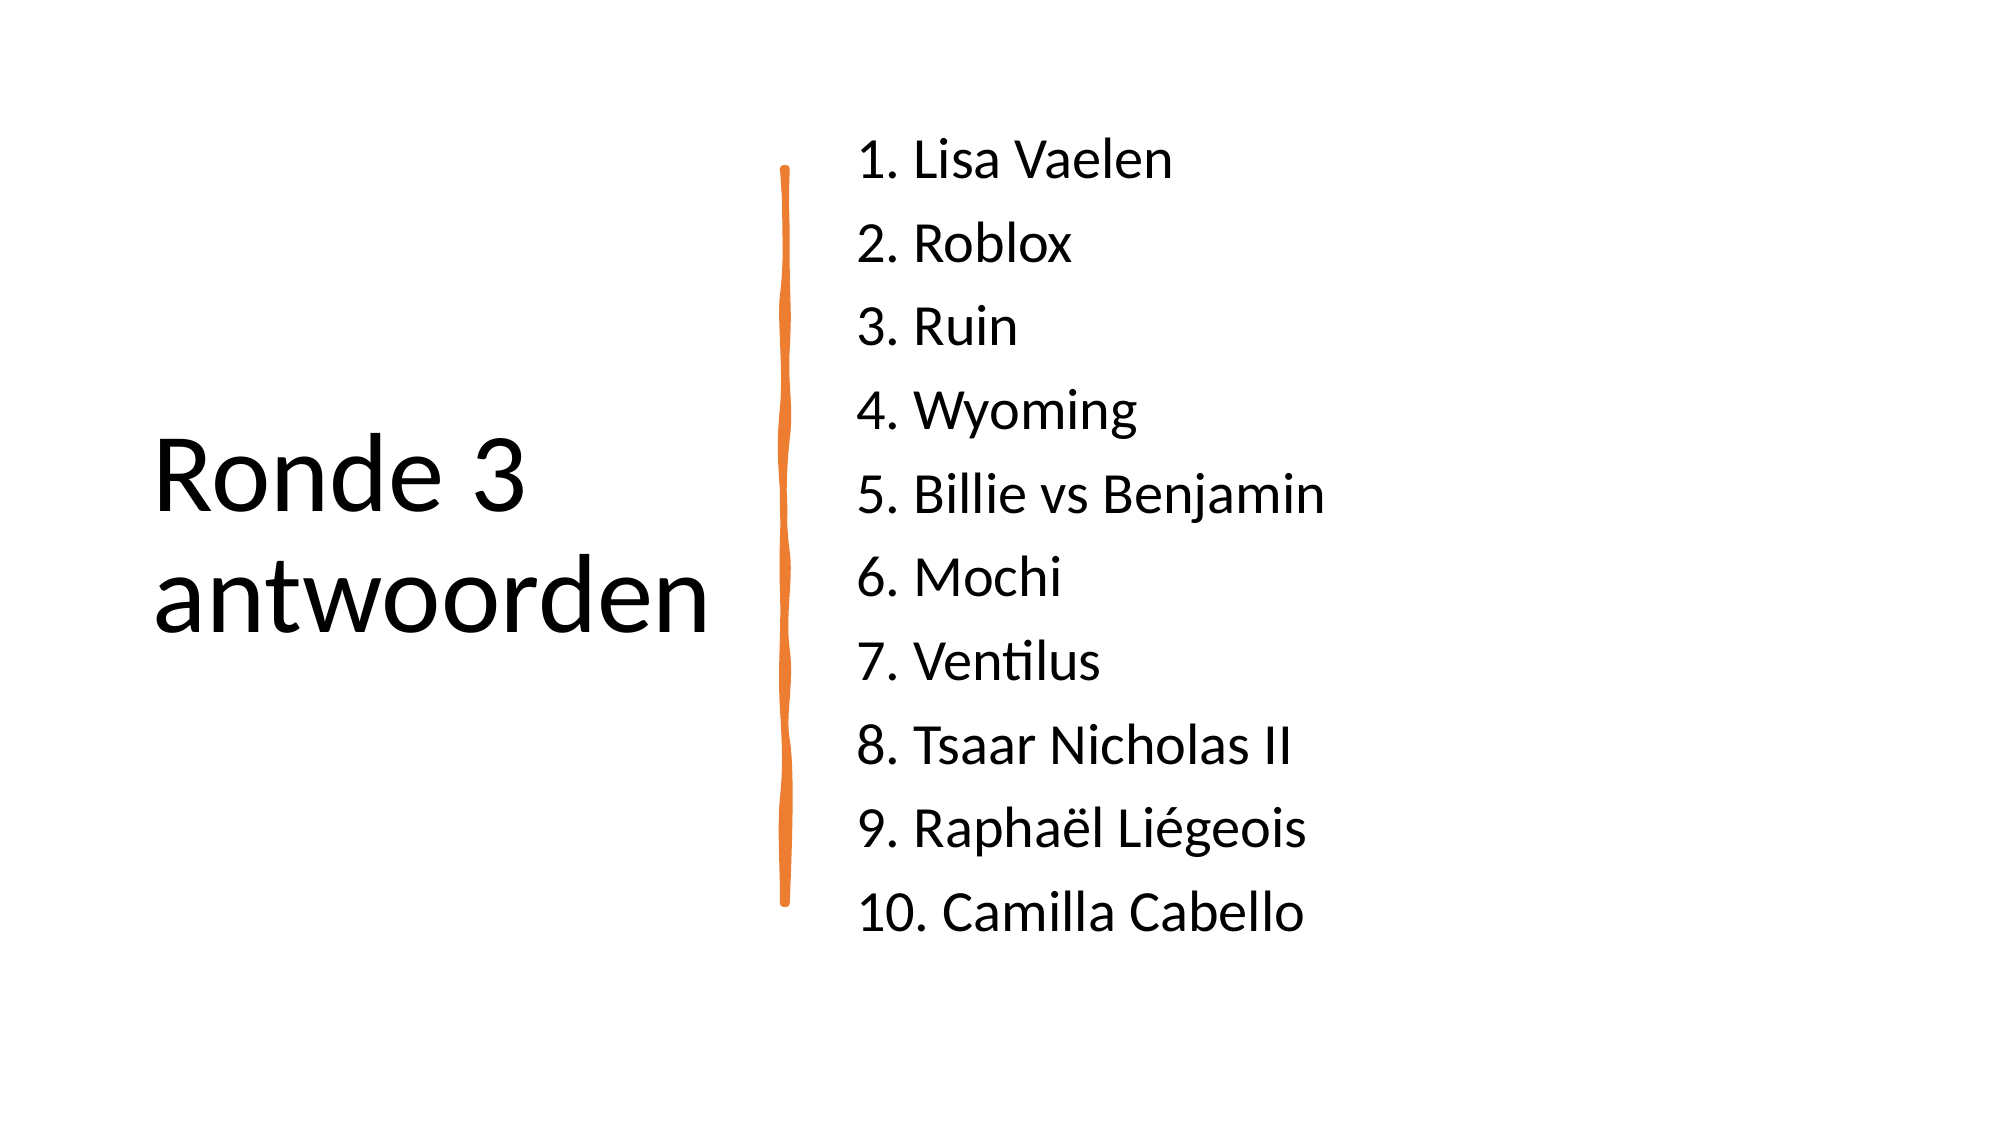

# Ronde 3 antwoorden
1. Lisa Vaelen
2. Roblox
3. Ruin
4. Wyoming
5. Billie vs Benjamin
6. Mochi
7. Ventilus
8. Tsaar Nicholas II
9. Raphaël Liégeois
10. Camilla Cabello